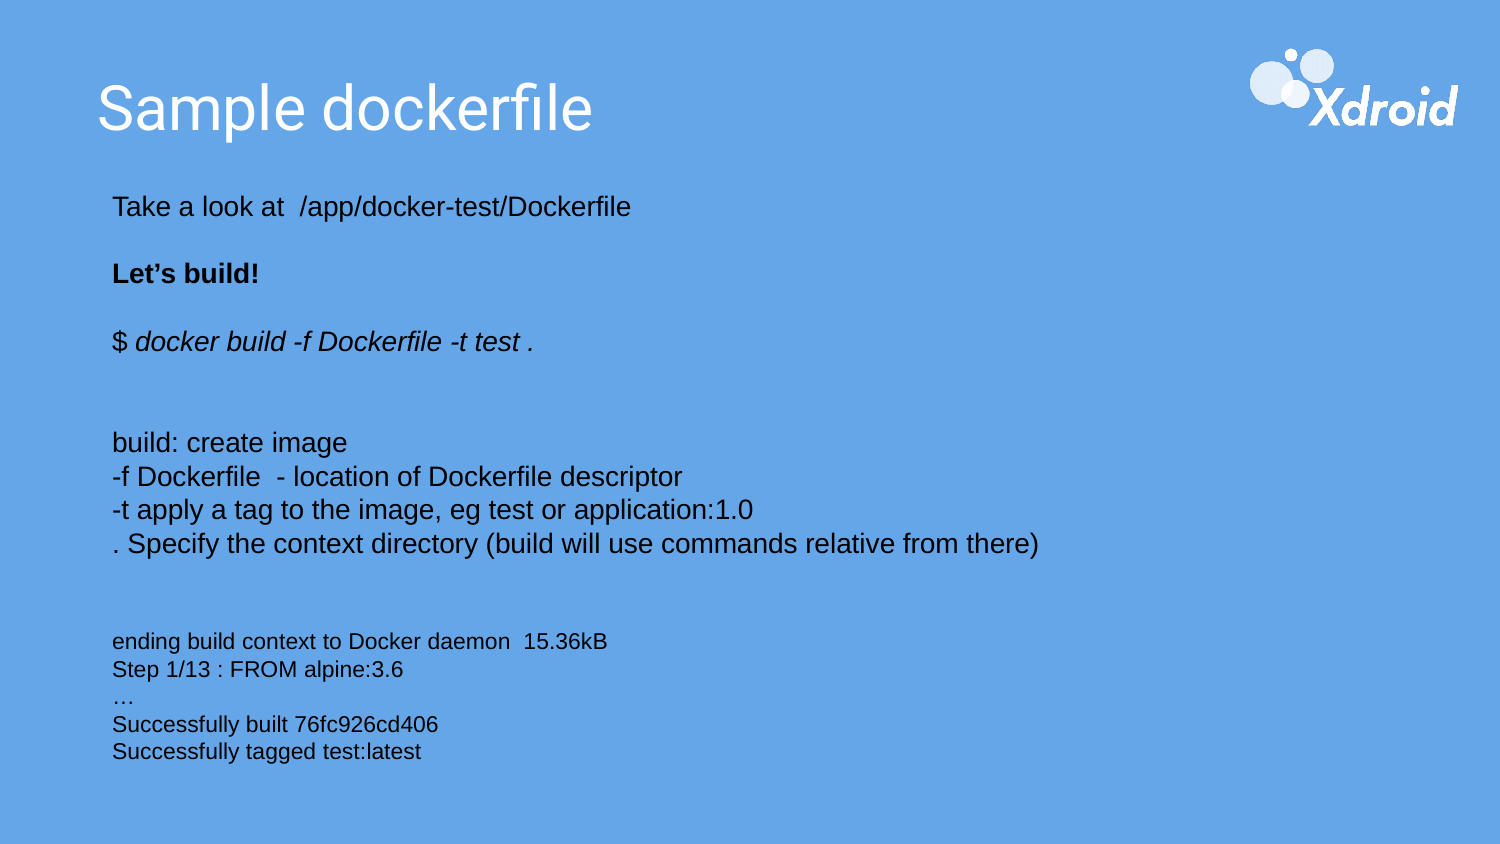

Sample dockerfile

Take a look at  /app/docker-test/Dockerfile

Let’s build!

$ docker build -f Dockerfile -t test .

build: create image
-f Dockerfile  - location of Dockerfile descriptor
-t apply a tag to the image, eg test or application:1.0
. Specify the context directory (build will use commands relative from there)

ending build context to Docker daemon  15.36kB
Step 1/13 : FROM alpine:3.6
…
Successfully built 76fc926cd406
Successfully tagged test:latest